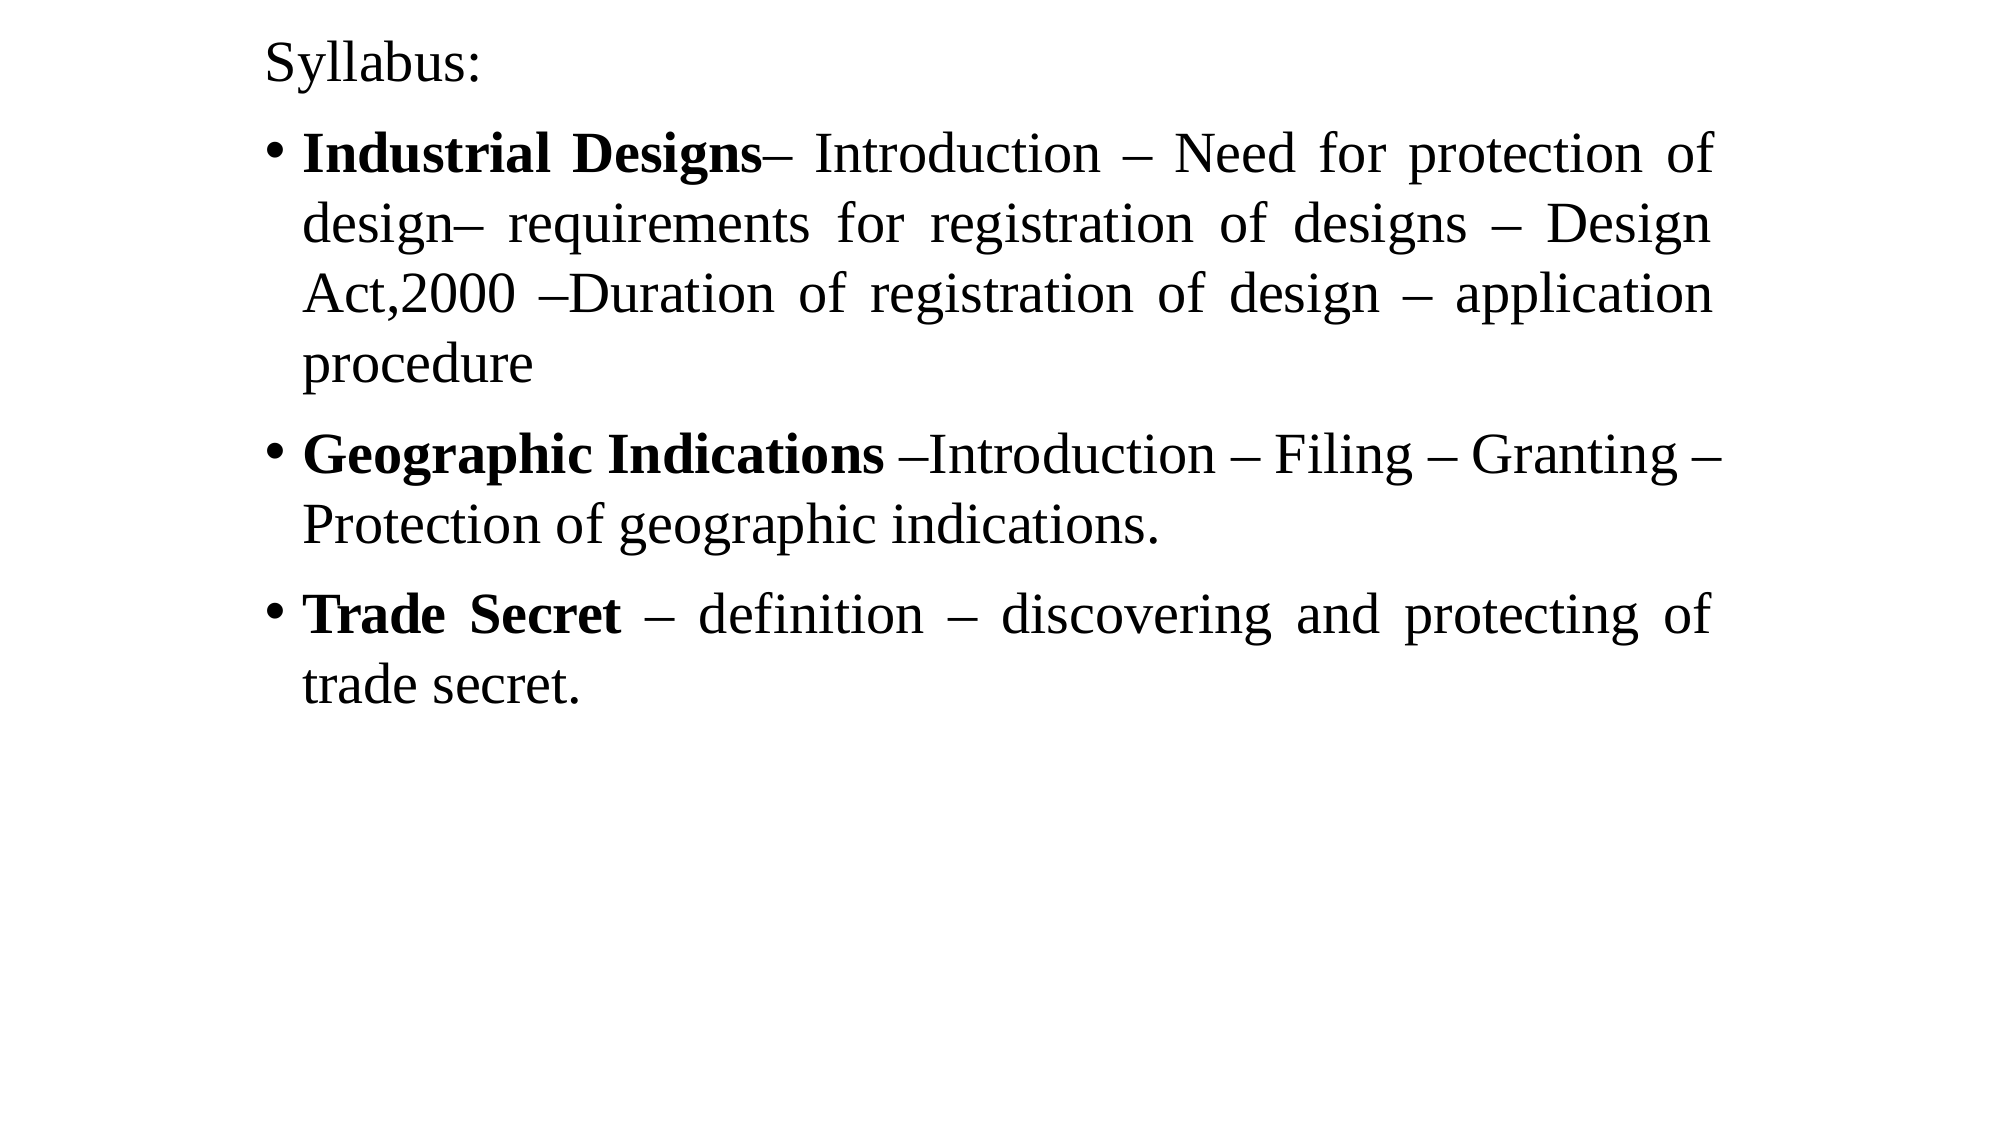

Syllabus:
Industrial Designs– Introduction – Need for protection of  design– requirements for registration of designs – Design  Act,2000 –Duration of registration of design – application  procedure
Geographic Indications –Introduction – Filing – Granting –  Protection of geographic indications.
Trade Secret – definition – discovering and protecting of  trade secret.